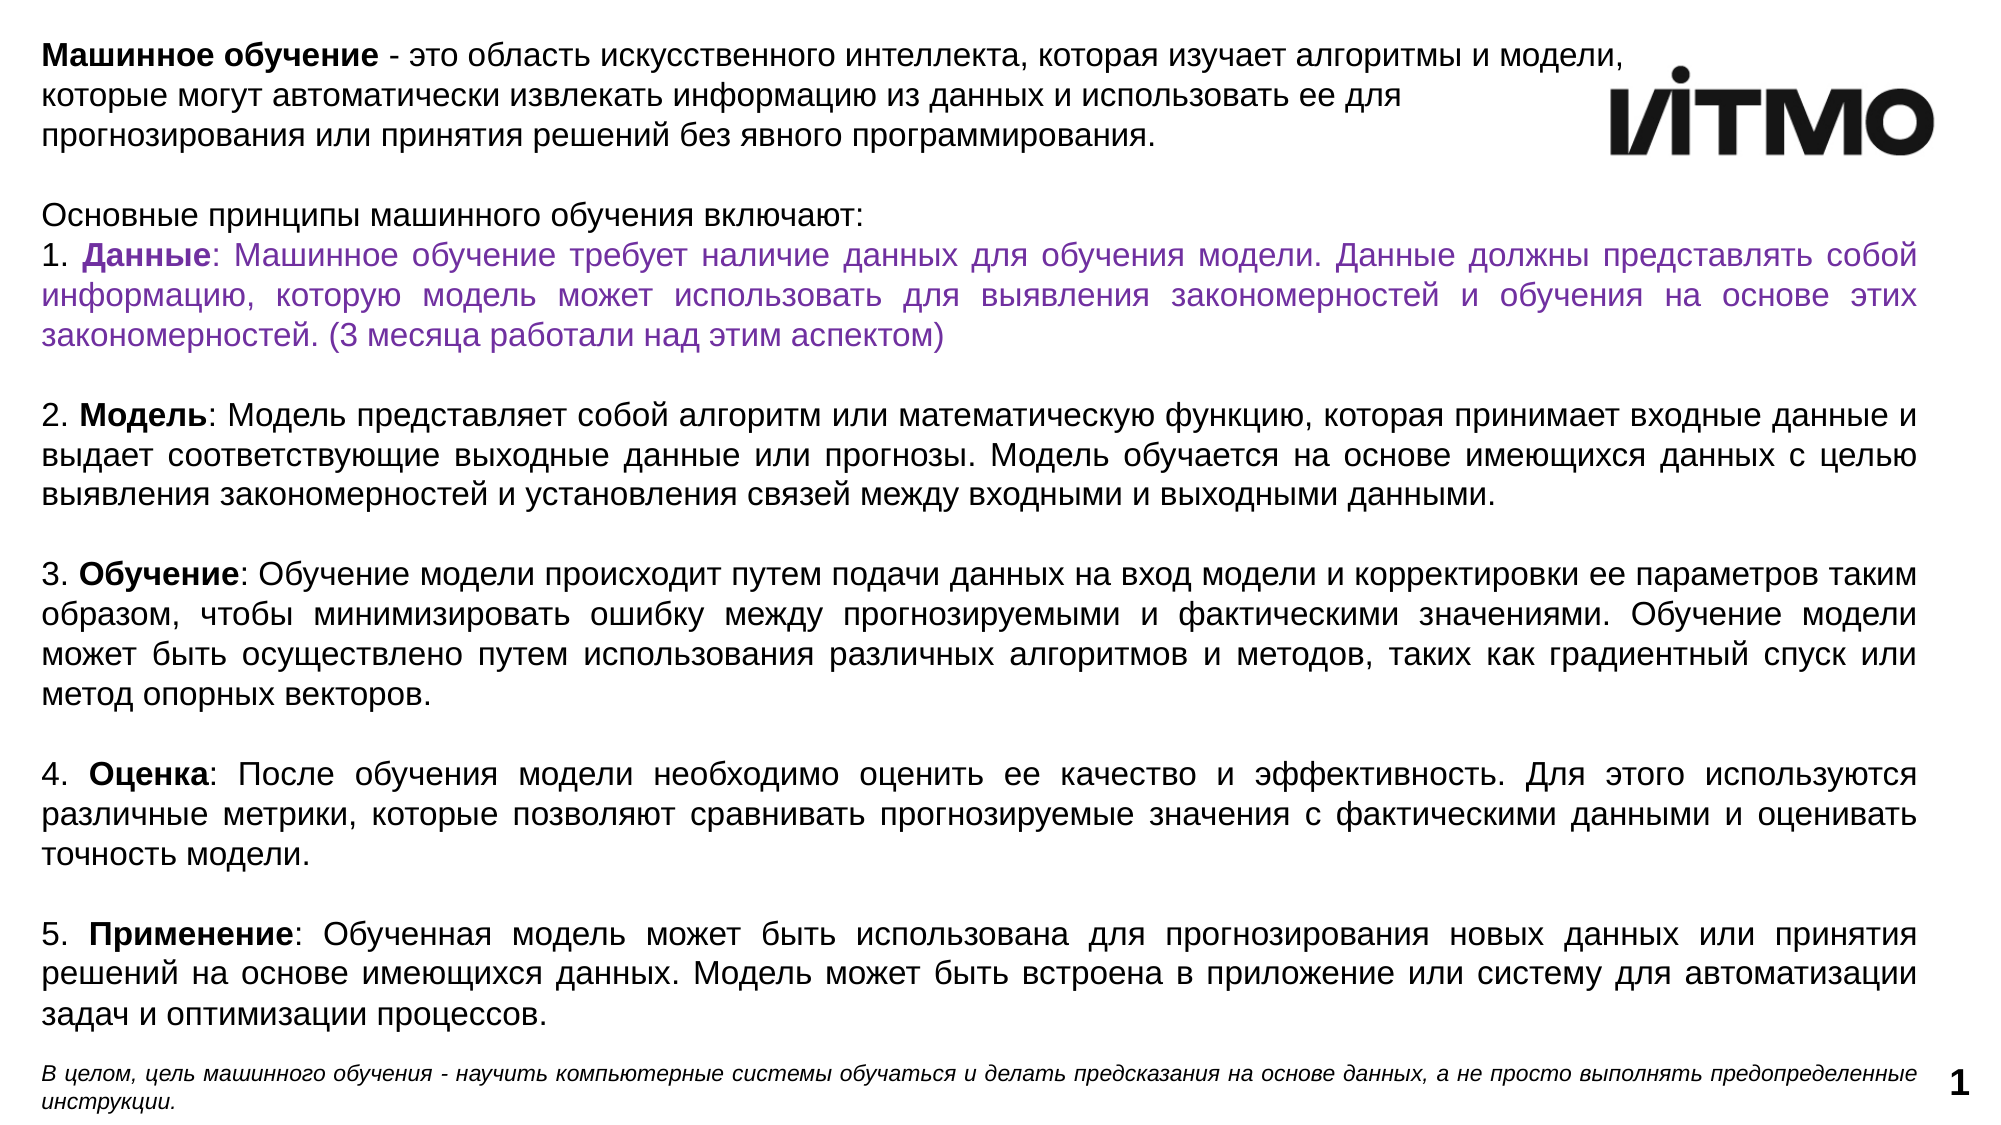

Машинное обучение - это область искусственного интеллекта, которая изучает алгоритмы и модели,
которые могут автоматически извлекать информацию из данных и использовать ее для
прогнозирования или принятия решений без явного программирования.

Основные принципы машинного обучения включают:
1. Данные: Машинное обучение требует наличие данных для обучения модели. Данные должны представлять собой информацию, которую модель может использовать для выявления закономерностей и обучения на основе этих закономерностей. (3 месяца работали над этим аспектом)

2. Модель: Модель представляет собой алгоритм или математическую функцию, которая принимает входные данные и выдает соответствующие выходные данные или прогнозы. Модель обучается на основе имеющихся данных с целью выявления закономерностей и установления связей между входными и выходными данными.

3. Обучение: Обучение модели происходит путем подачи данных на вход модели и корректировки ее параметров таким образом, чтобы минимизировать ошибку между прогнозируемыми и фактическими значениями. Обучение модели может быть осуществлено путем использования различных алгоритмов и методов, таких как градиентный спуск или метод опорных векторов.

4. Оценка: После обучения модели необходимо оценить ее качество и эффективность. Для этого используются различные метрики, которые позволяют сравнивать прогнозируемые значения с фактическими данными и оценивать точность модели.

5. Применение: Обученная модель может быть использована для прогнозирования новых данных или принятия решений на основе имеющихся данных. Модель может быть встроена в приложение или систему для автоматизации задач и оптимизации процессов.

В целом, цель машинного обучения - научить компьютерные системы обучаться и делать предсказания на основе данных, а не просто выполнять предопределенные инструкции.
1